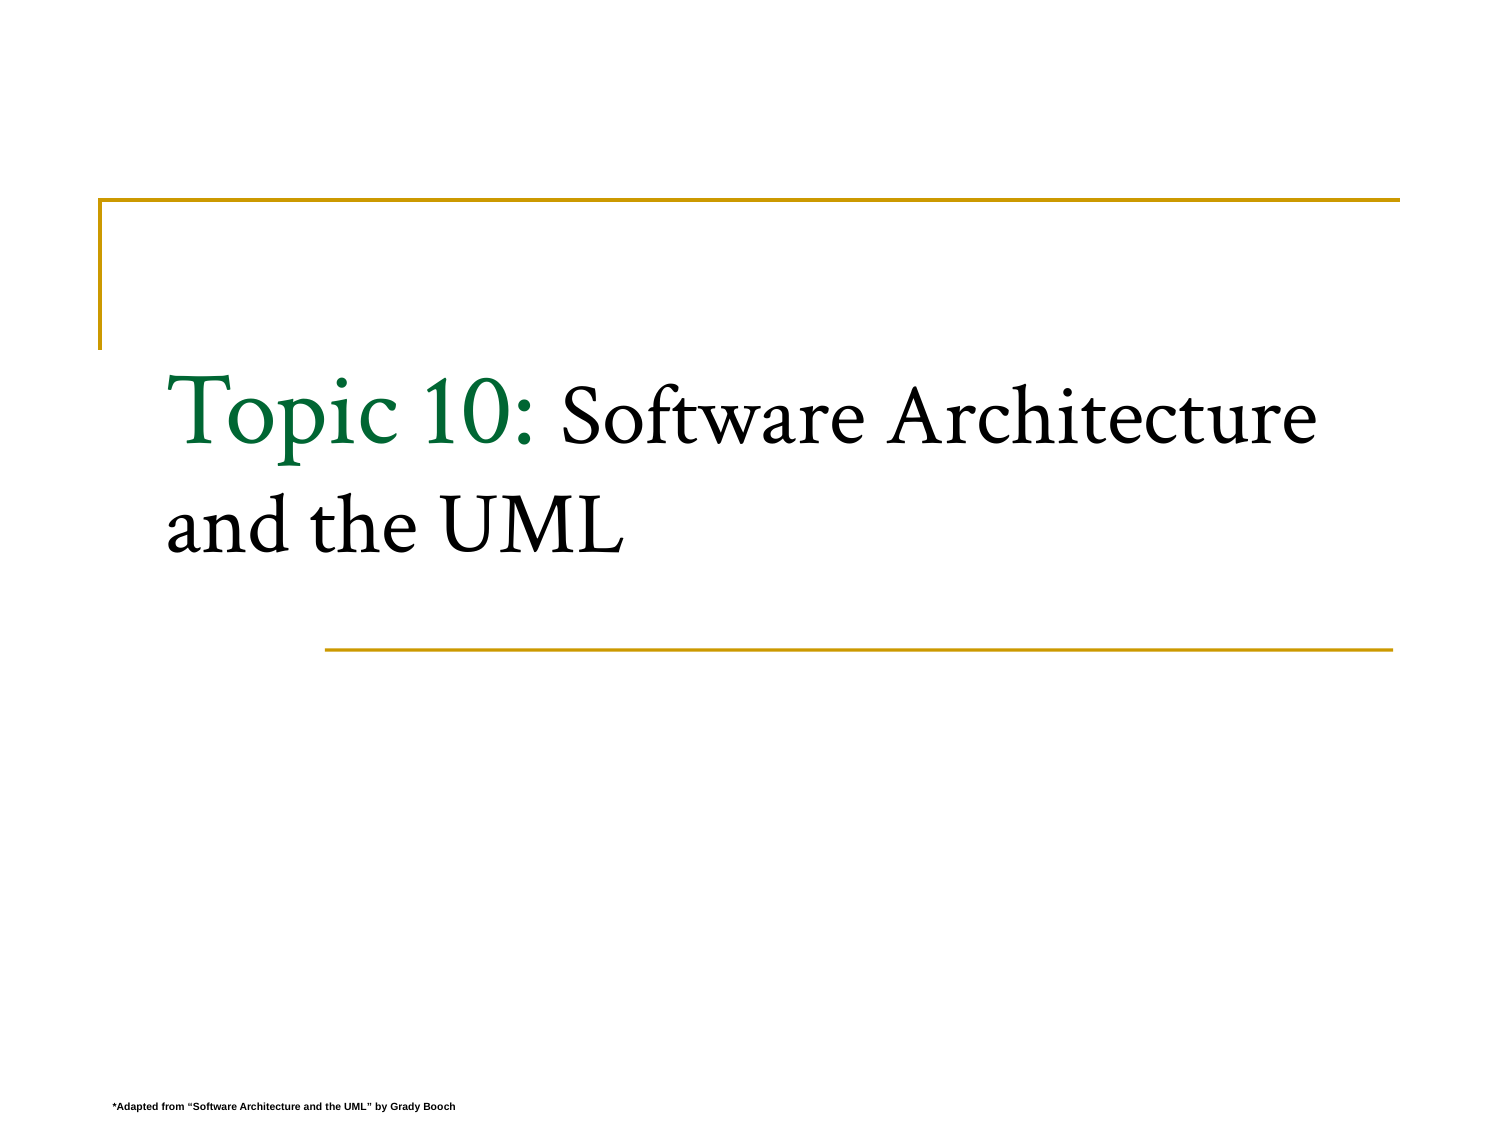

# Topic 10: Software Architecture and the UML

*Adapted from “Software Architecture and the UML” by Grady Booch